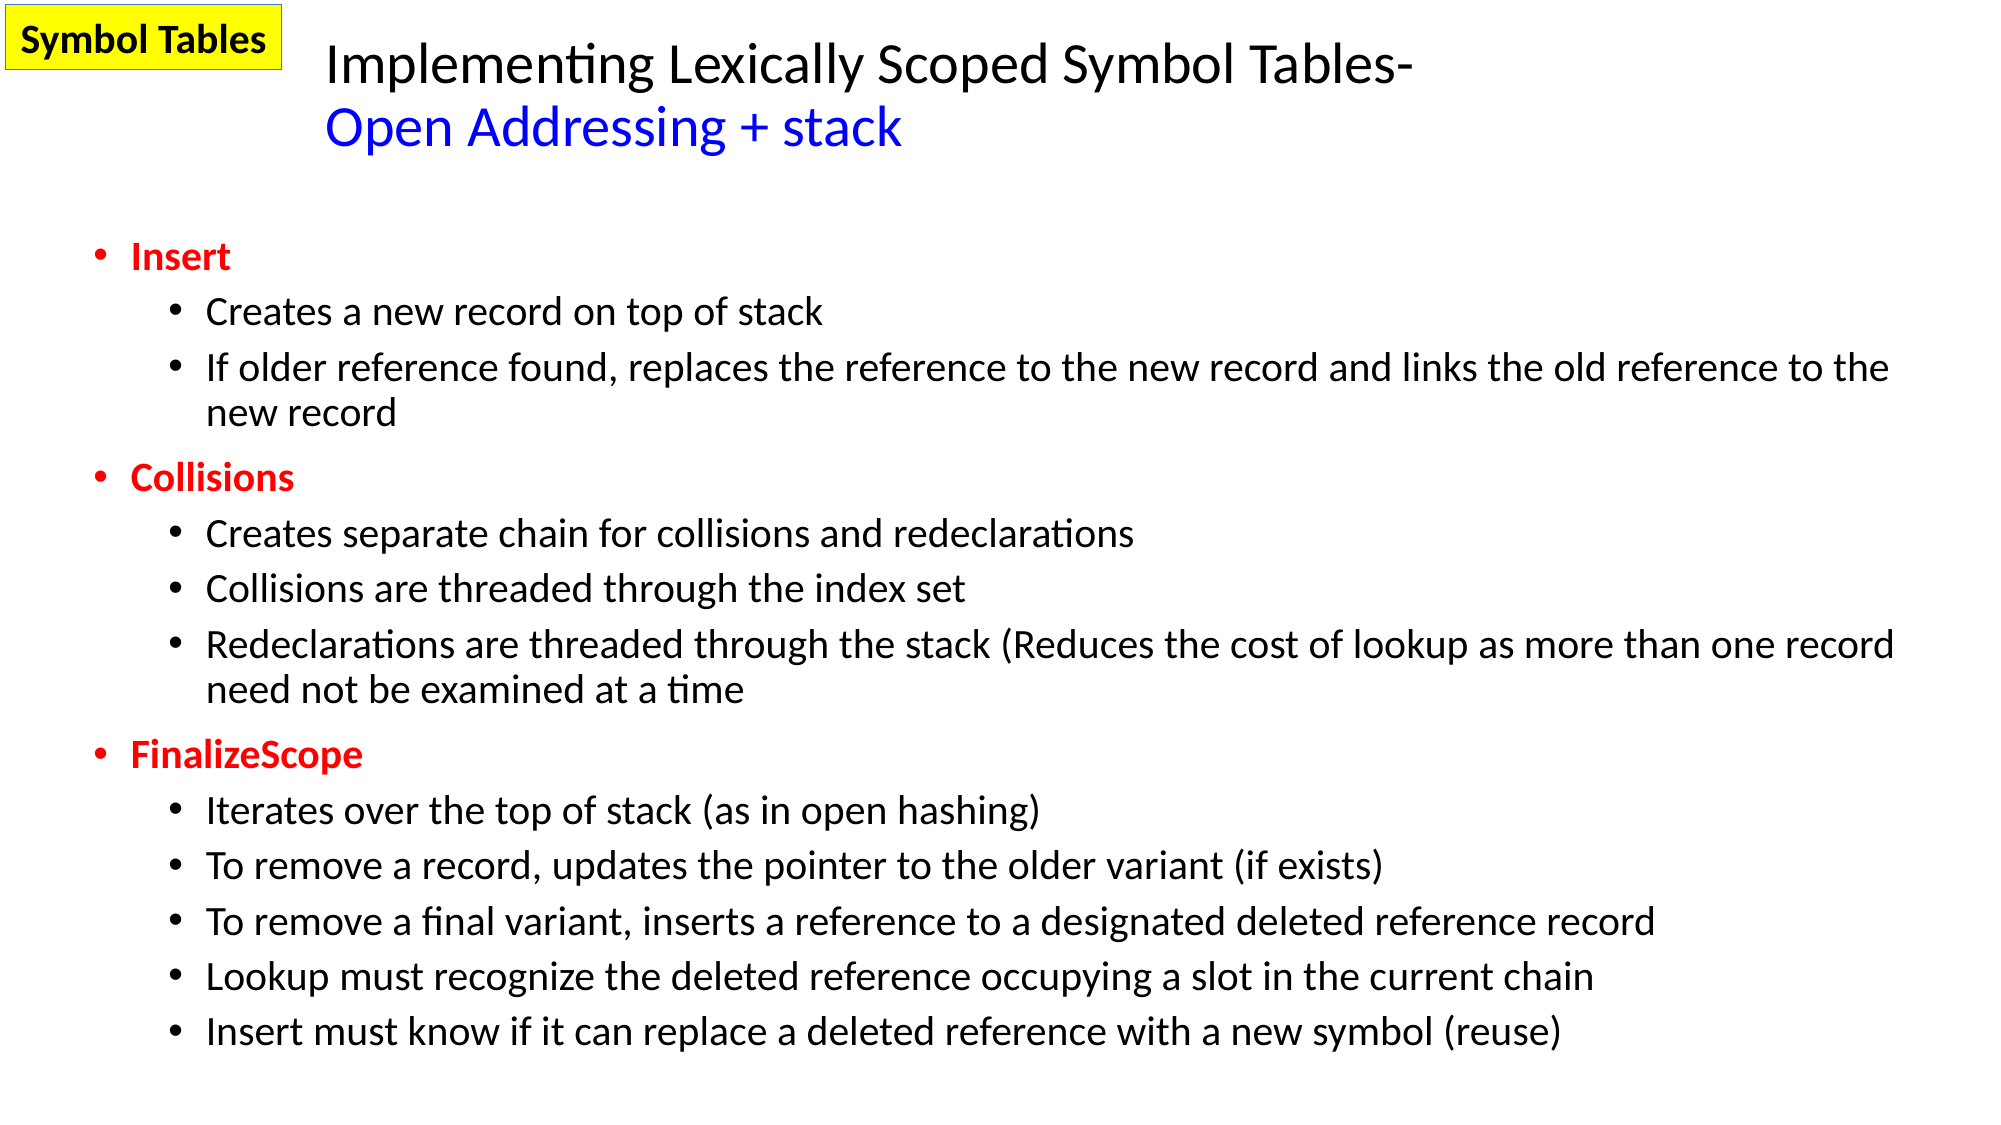

# Implementing Lexically Scoped Symbol Tables- Open Addressing + stack
Symbol Tables
Insert
Creates a new record on top of stack
If older reference found, replaces the reference to the new record and links the old reference to the new record
Collisions
Creates separate chain for collisions and redeclarations
Collisions are threaded through the index set
Redeclarations are threaded through the stack (Reduces the cost of lookup as more than one record need not be examined at a time
FinalizeScope
Iterates over the top of stack (as in open hashing)
To remove a record, updates the pointer to the older variant (if exists)
To remove a final variant, inserts a reference to a designated deleted reference record
Lookup must recognize the deleted reference occupying a slot in the current chain
Insert must know if it can replace a deleted reference with a new symbol (reuse)